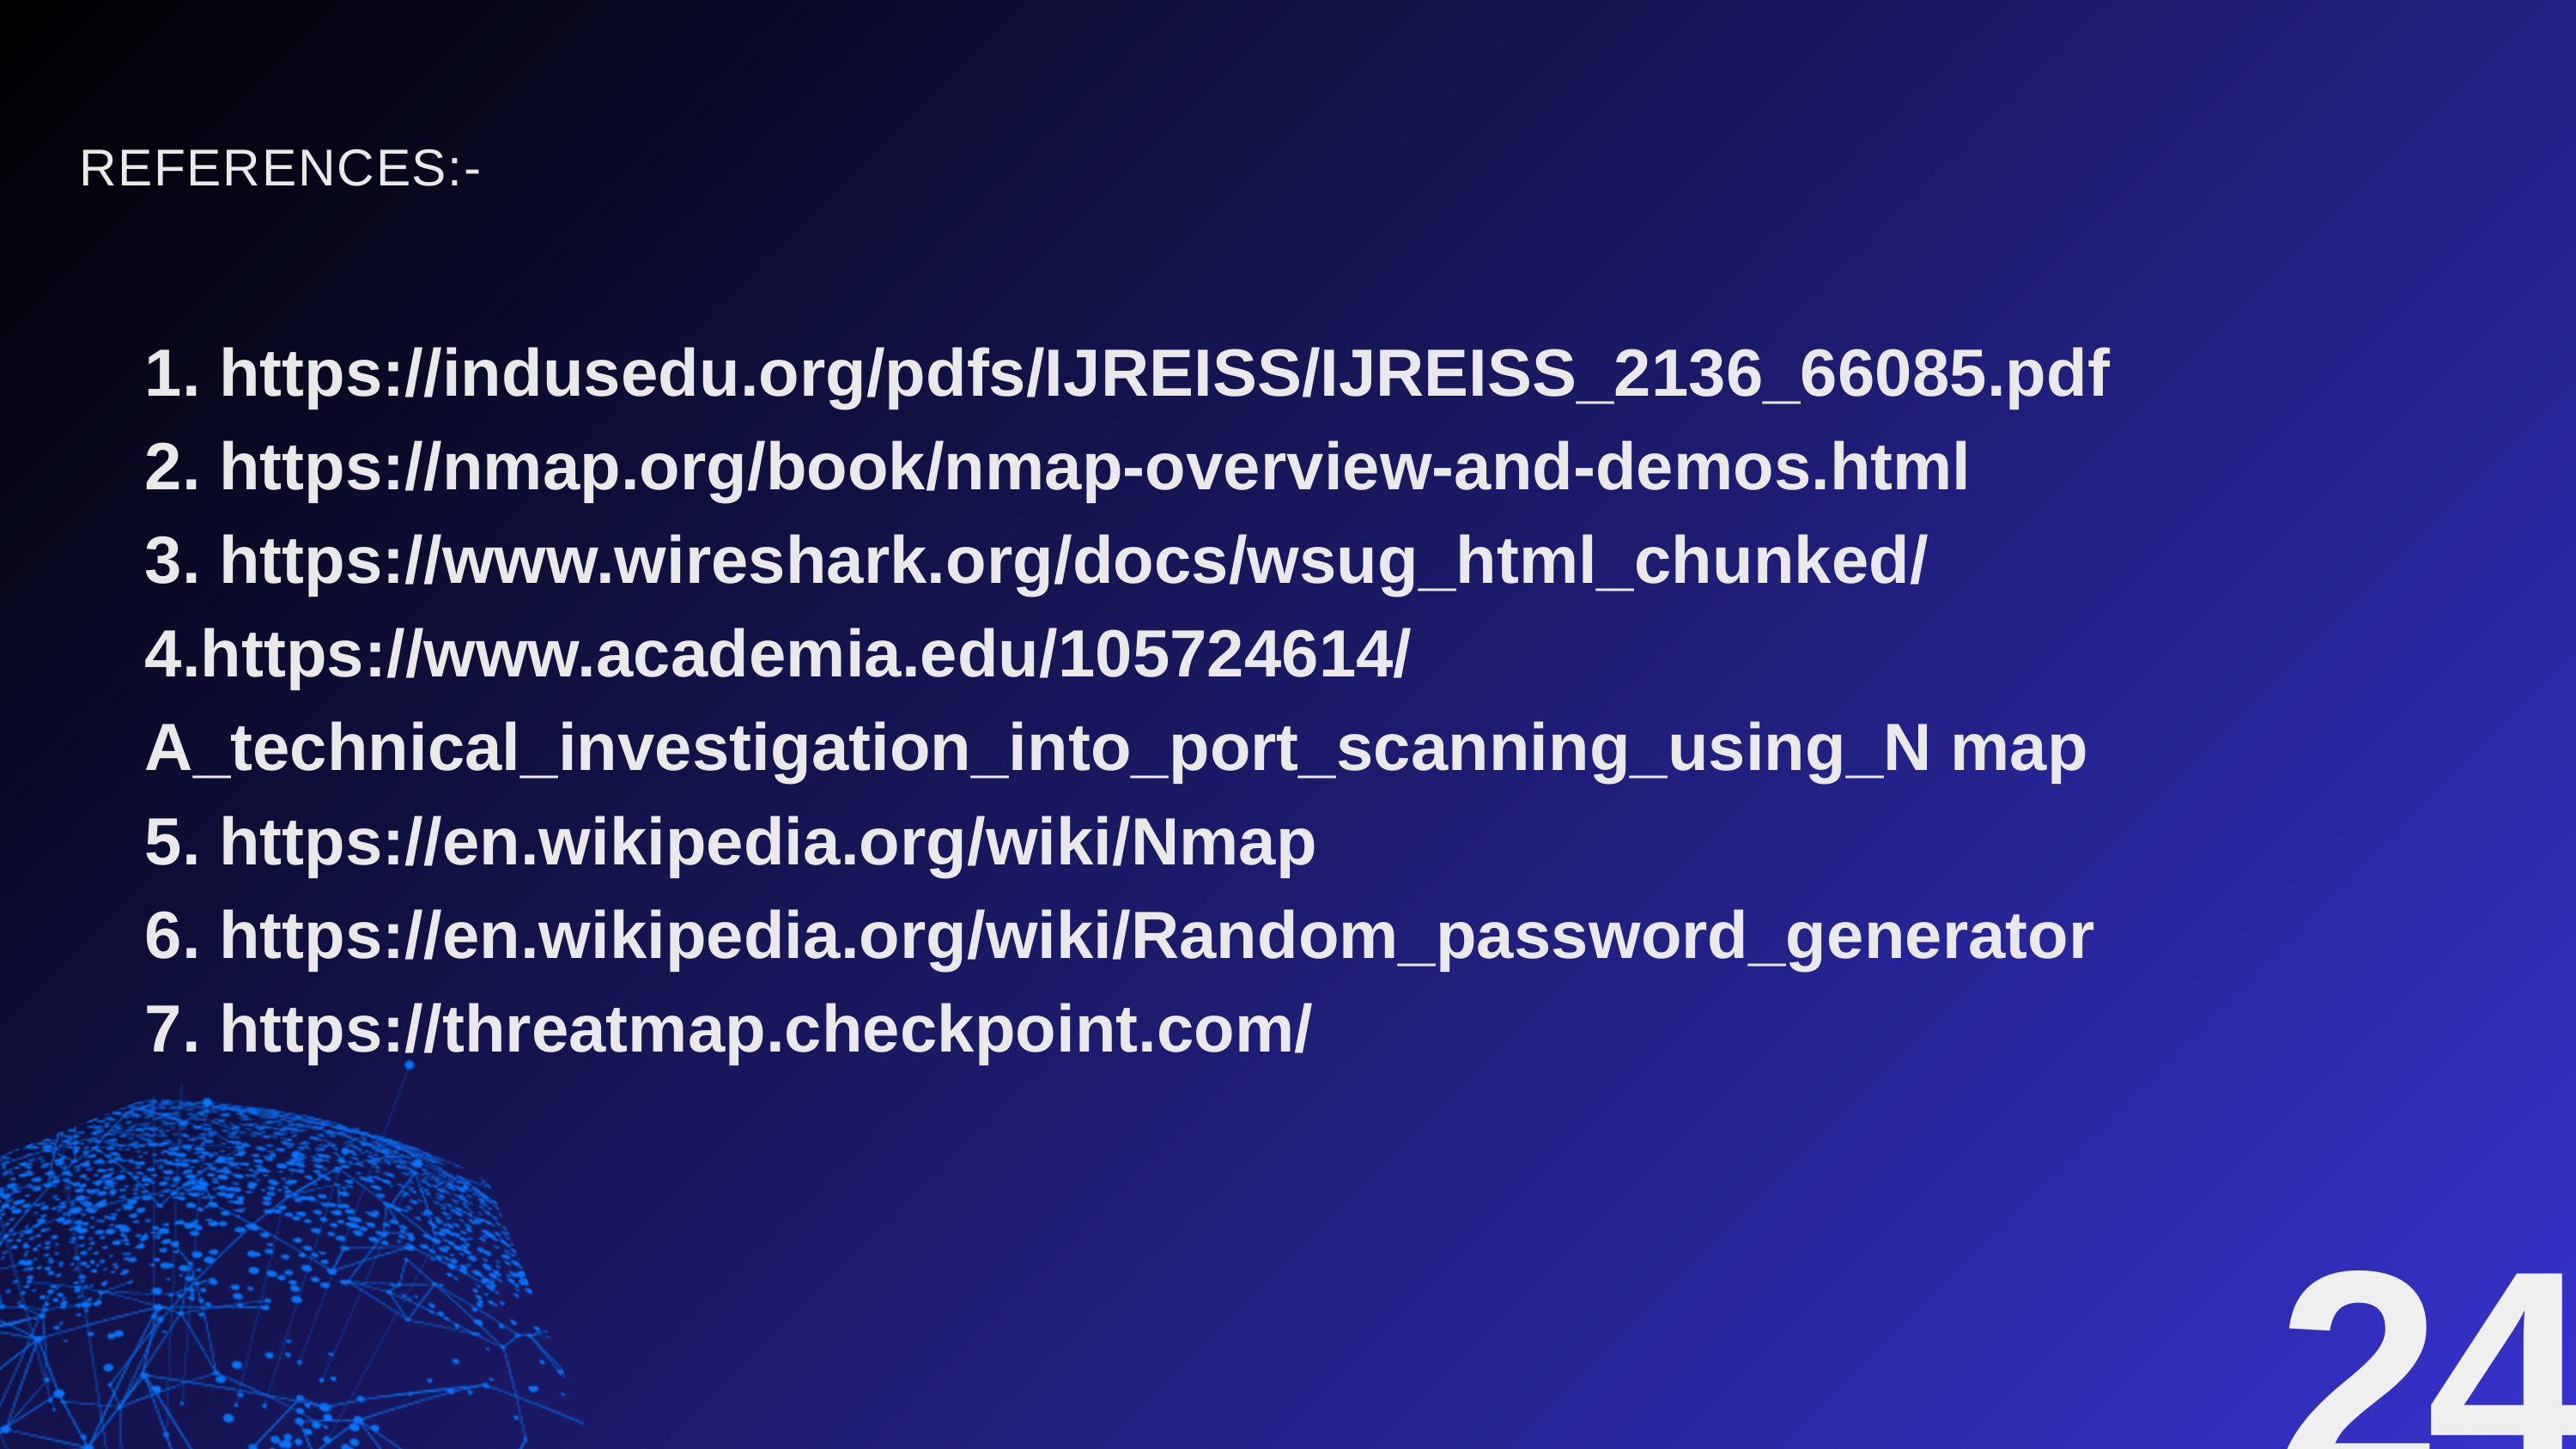

REFERENCES:-
1. https://indusedu.org/pdfs/IJREISS/IJREISS_2136_66085.pdf
2. https://nmap.org/book/nmap-overview-and-demos.html
3. https://www.wireshark.org/docs/wsug_html_chunked/
4.https://www.academia.edu/105724614/A_technical_investigation_into_port_scanning_using_N map
5. https://en.wikipedia.org/wiki/Nmap
6. https://en.wikipedia.org/wiki/Random_password_generator
7. https://threatmap.checkpoint.com/

24